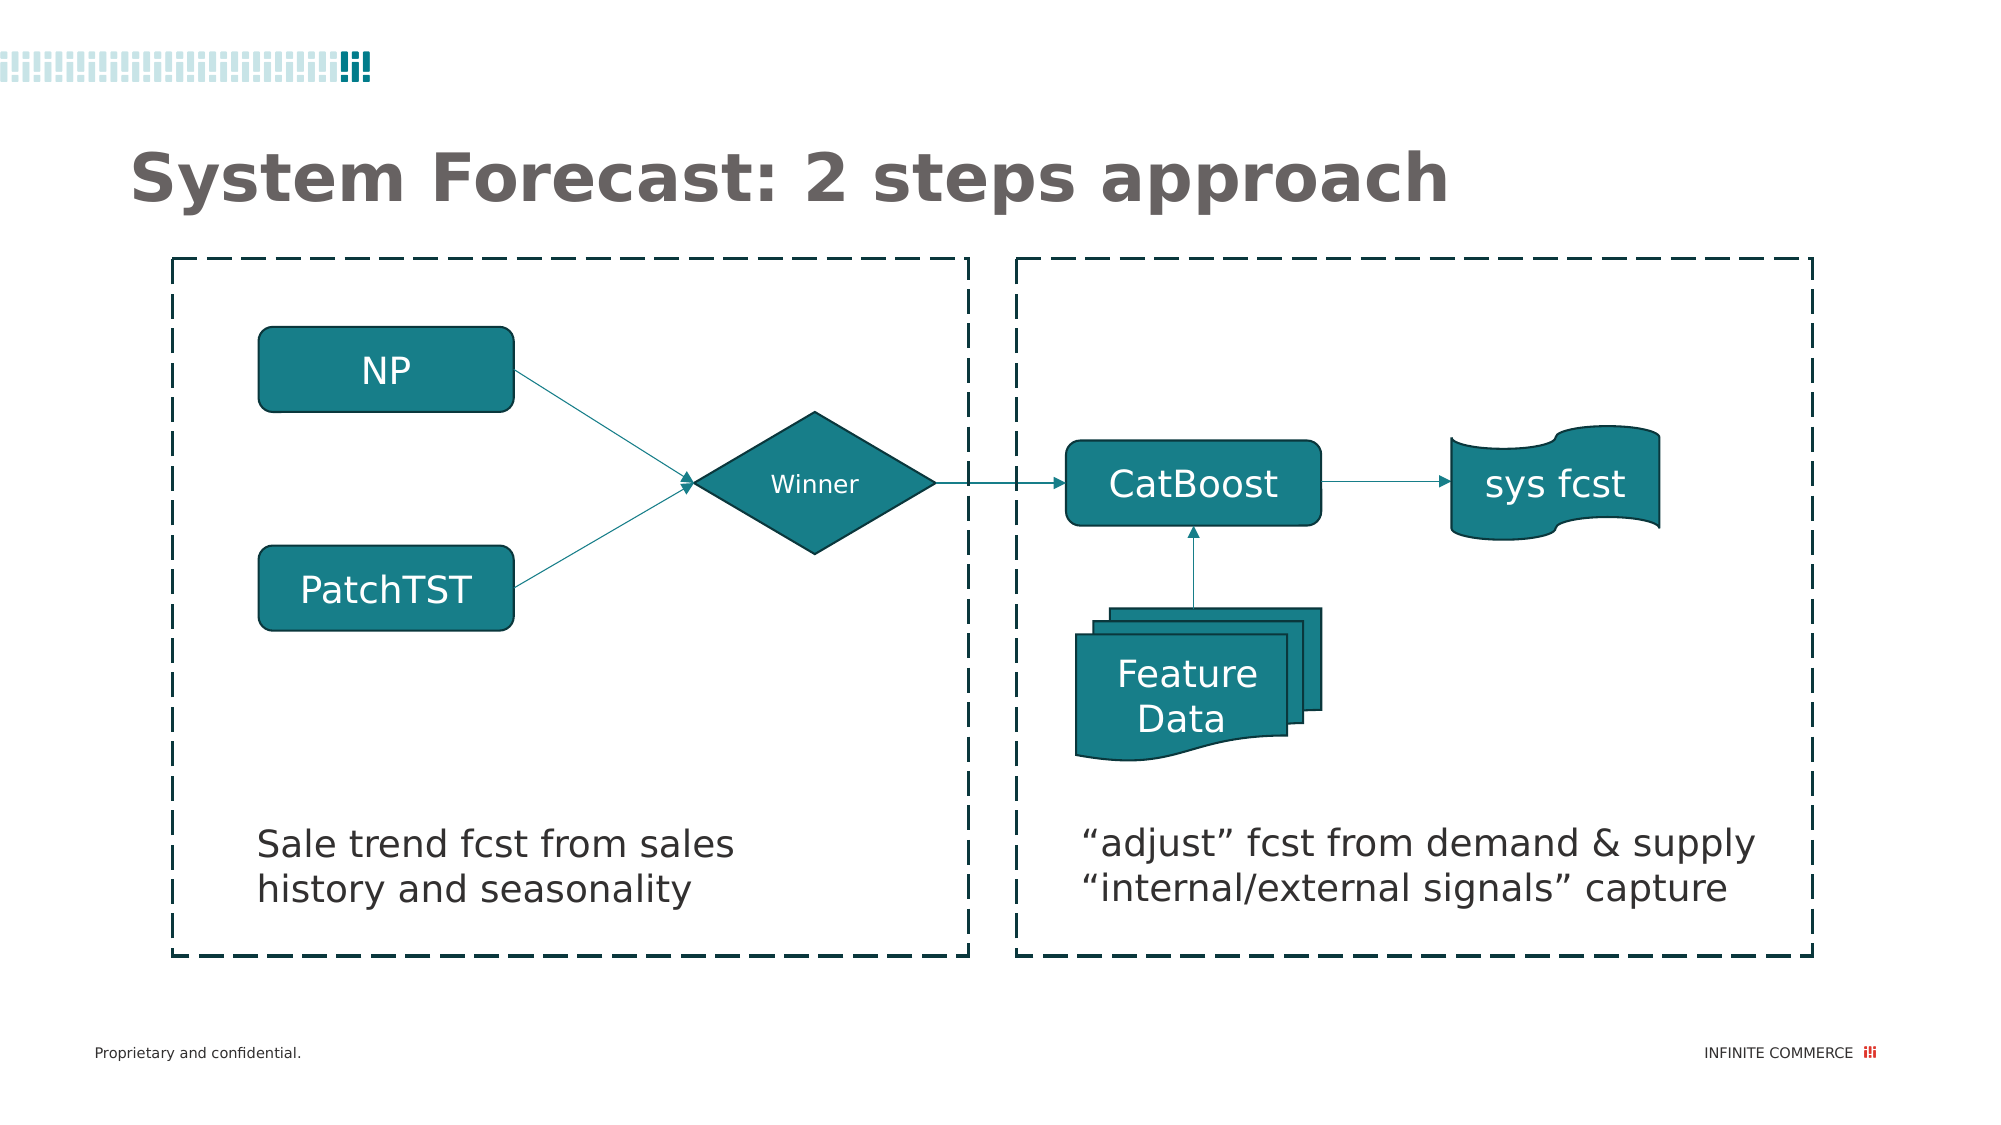

# System Forecast: 2 steps approach

NP
Winner
sys fcst
CatBoost
PatchTST
 Feature
Data
“adjust” fcst from demand & supply “internal/external signals” capture
Sale trend fcst from sales history and seasonality